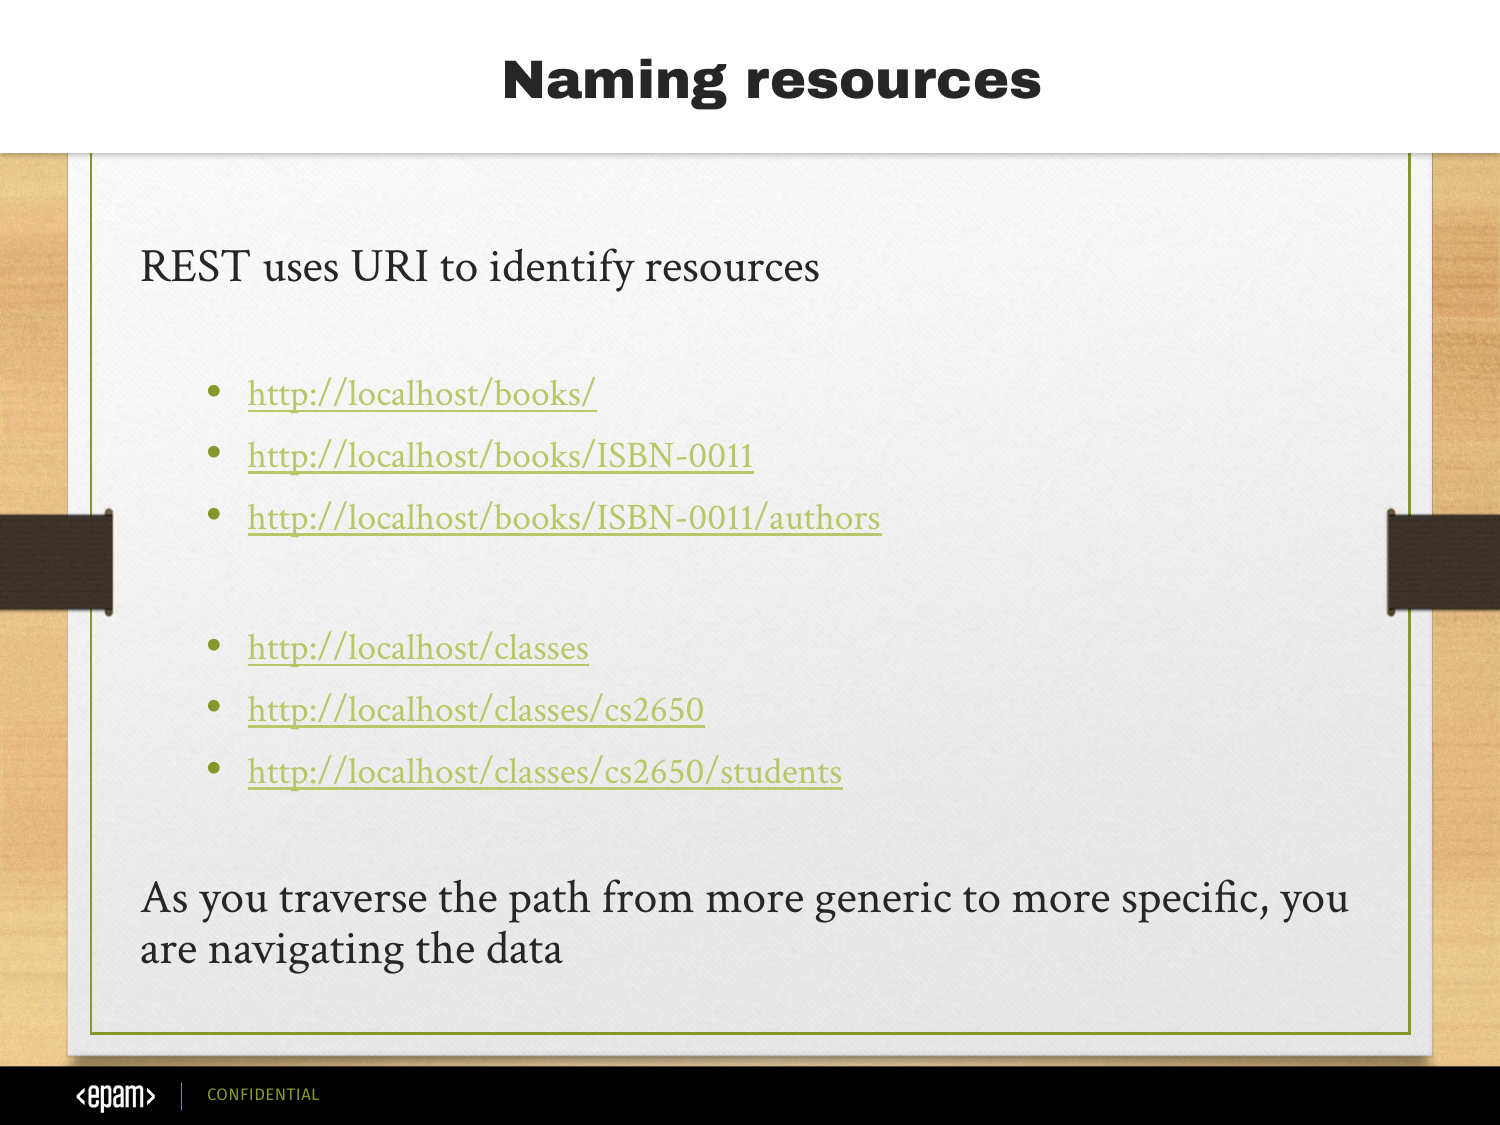

Naming resources
REST uses URI to identify resources

http://localhost/books/
http://localhost/books/ISBN-0011
http://localhost/books/ISBN-0011/authors

http://localhost/classes
http://localhost/classes/cs2650
http://localhost/classes/cs2650/students

As you traverse the path from more generic to more specific, you are navigating the data